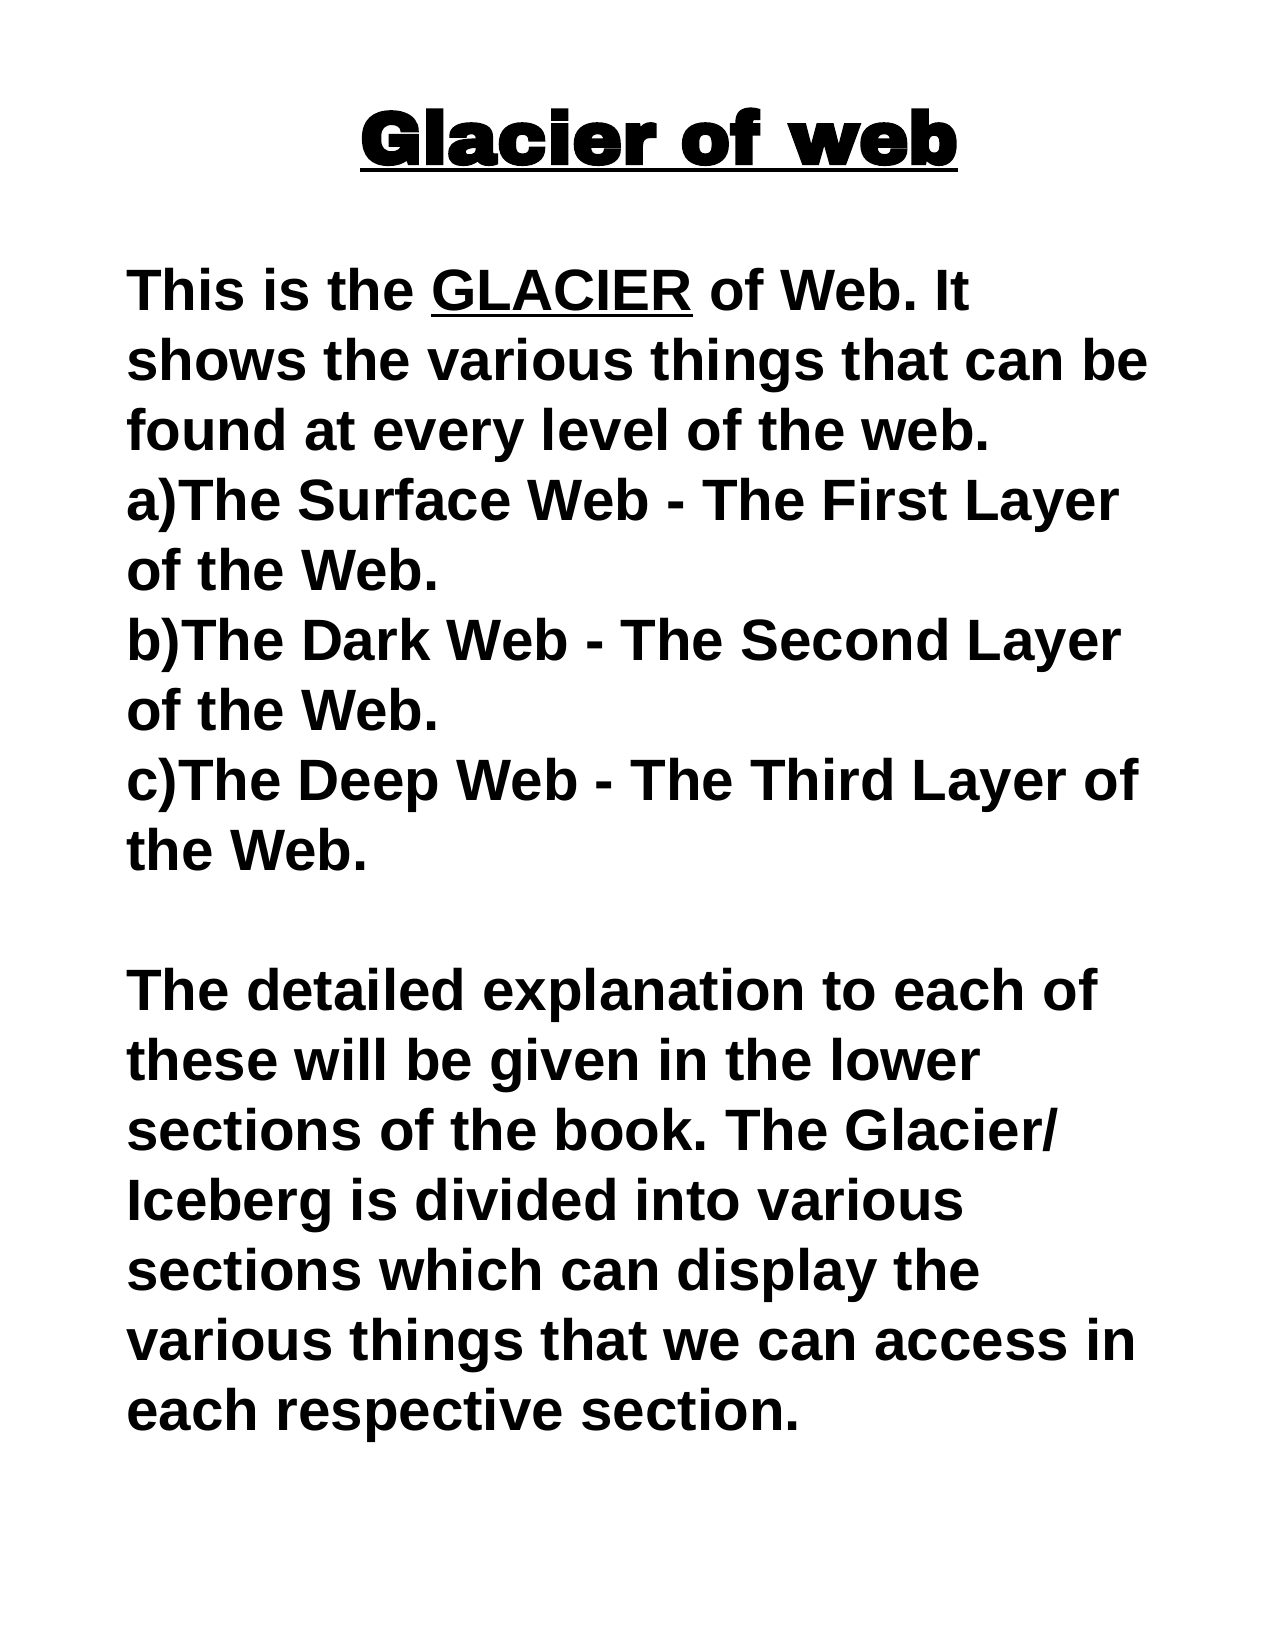

Glacier of web
This is the GLACIER of Web. It shows the various things that can be found at every level of the web.
a)The Surface Web - The First Layer of the Web.
b)The Dark Web - The Second Layer of the Web.
c)The Deep Web - The Third Layer of the Web.

The detailed explanation to each of these will be given in the lower sections of the book. The Glacier/ Iceberg is divided into various sections which can display the various things that we can access in each respective section.